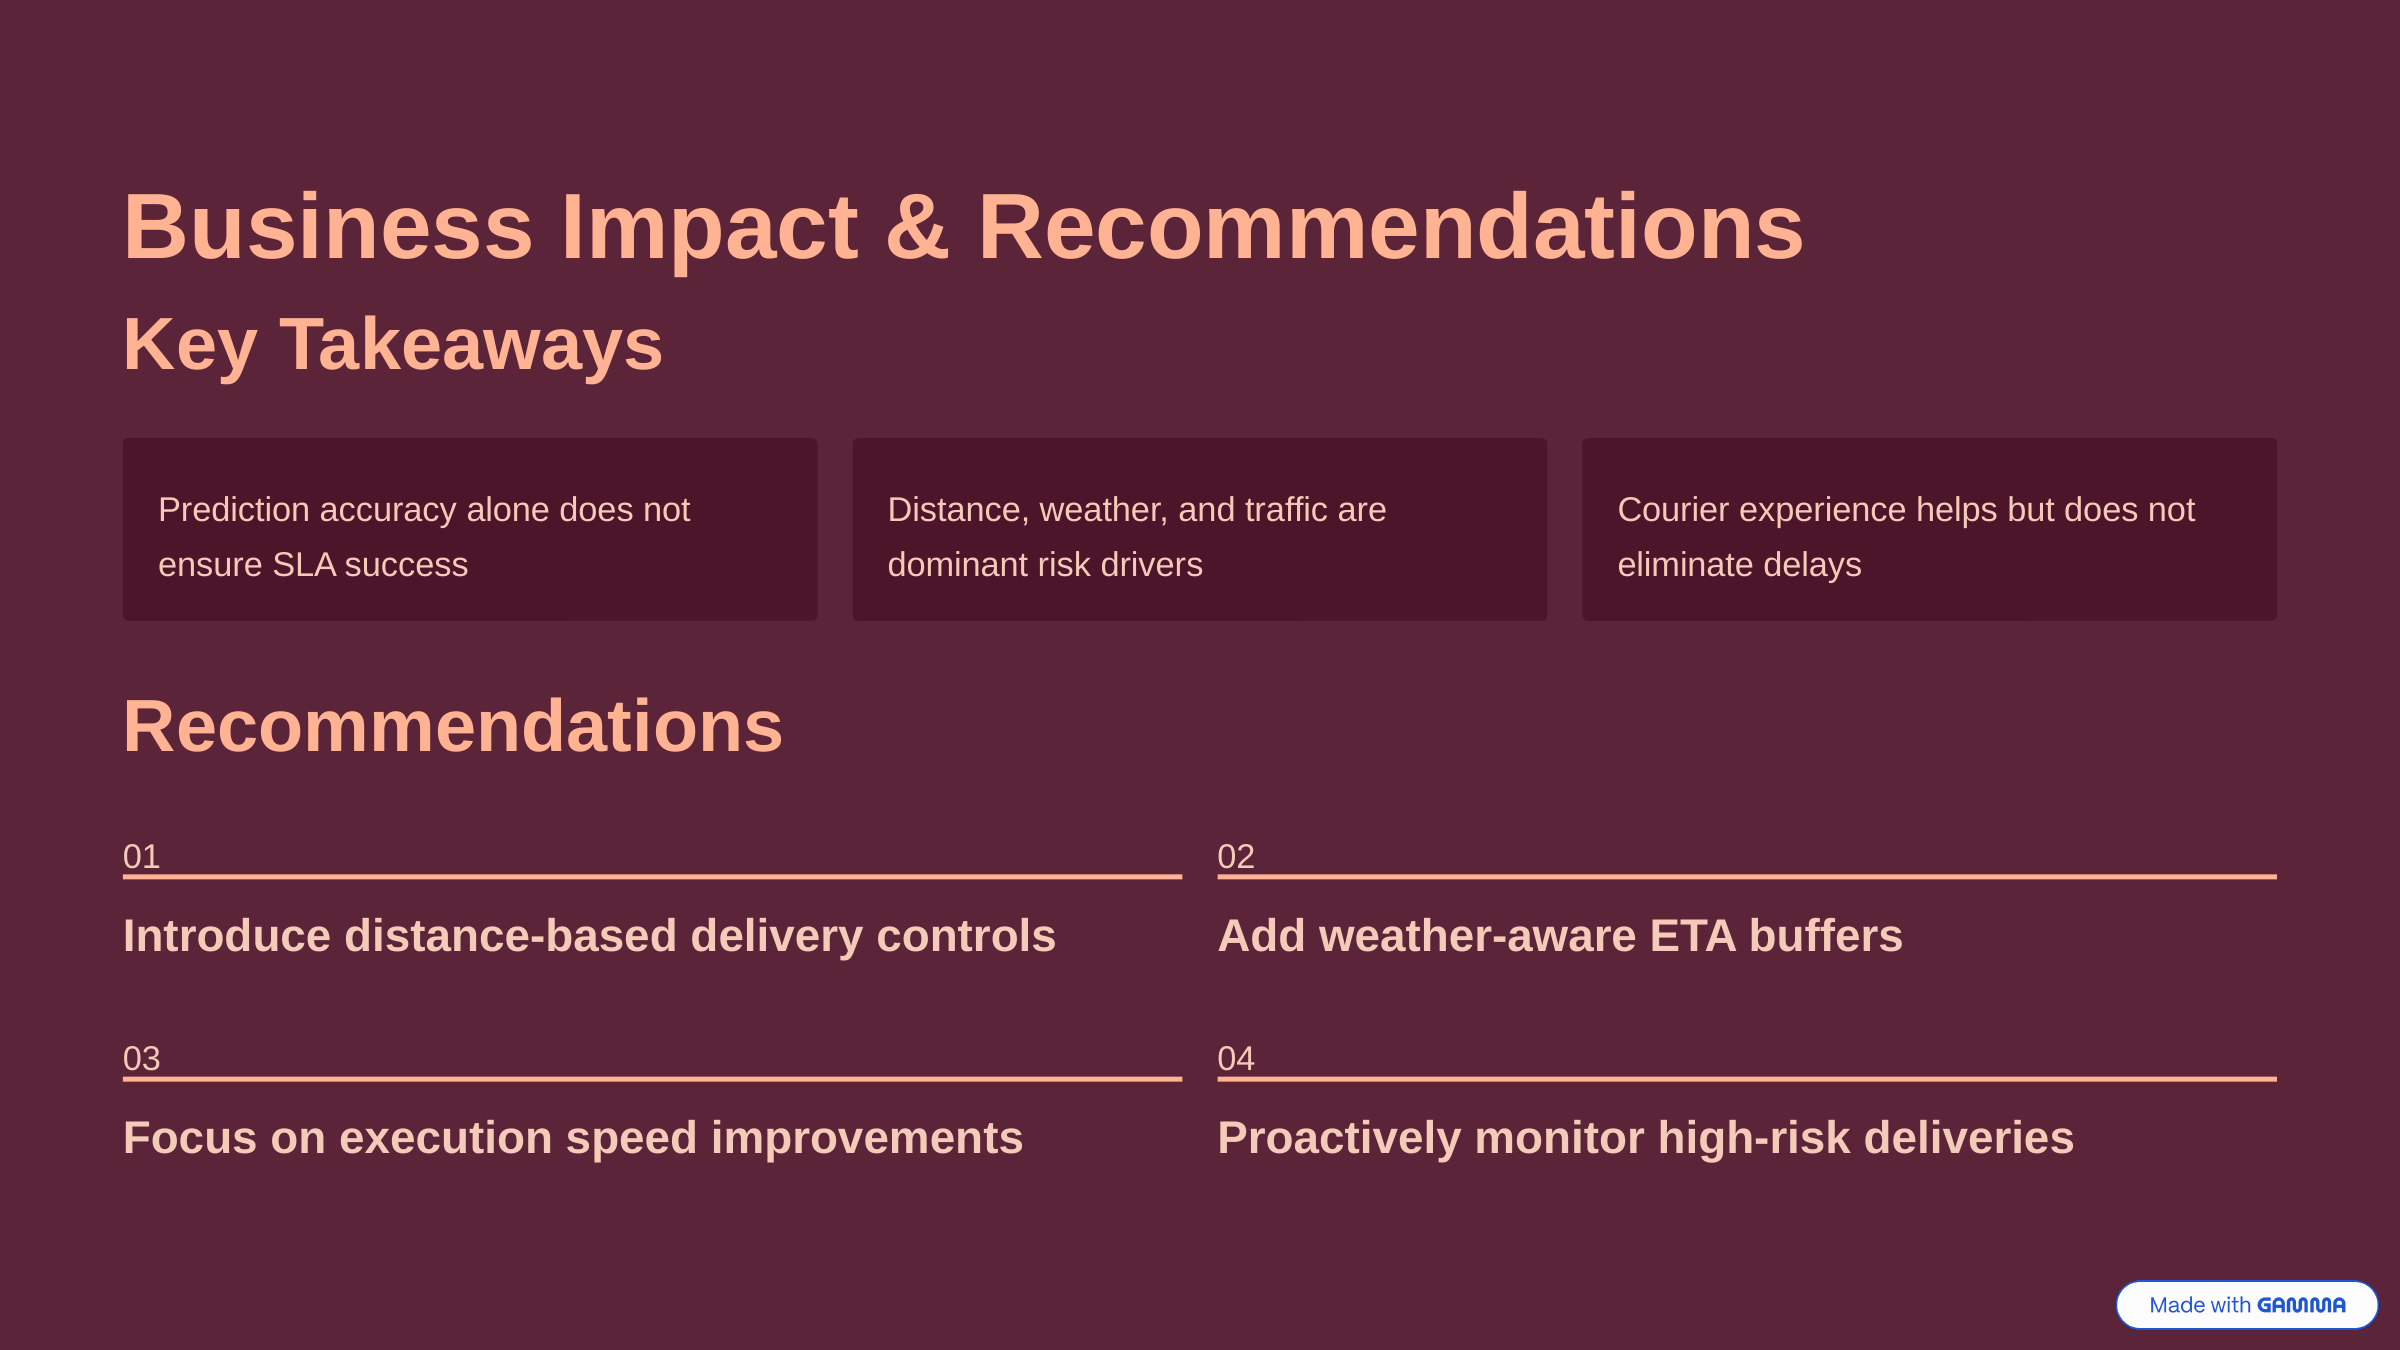

Business Impact & Recommendations
Key Takeaways

Prediction accuracy alone does not ensure SLA success
Distance, weather, and traffic are dominant risk drivers
Courier experience helps but does not eliminate delays
Recommendations
01
02

Introduce distance-based delivery controls
Add weather-aware ETA buffers
03
04

Focus on execution speed improvements
Proactively monitor high-risk deliveries